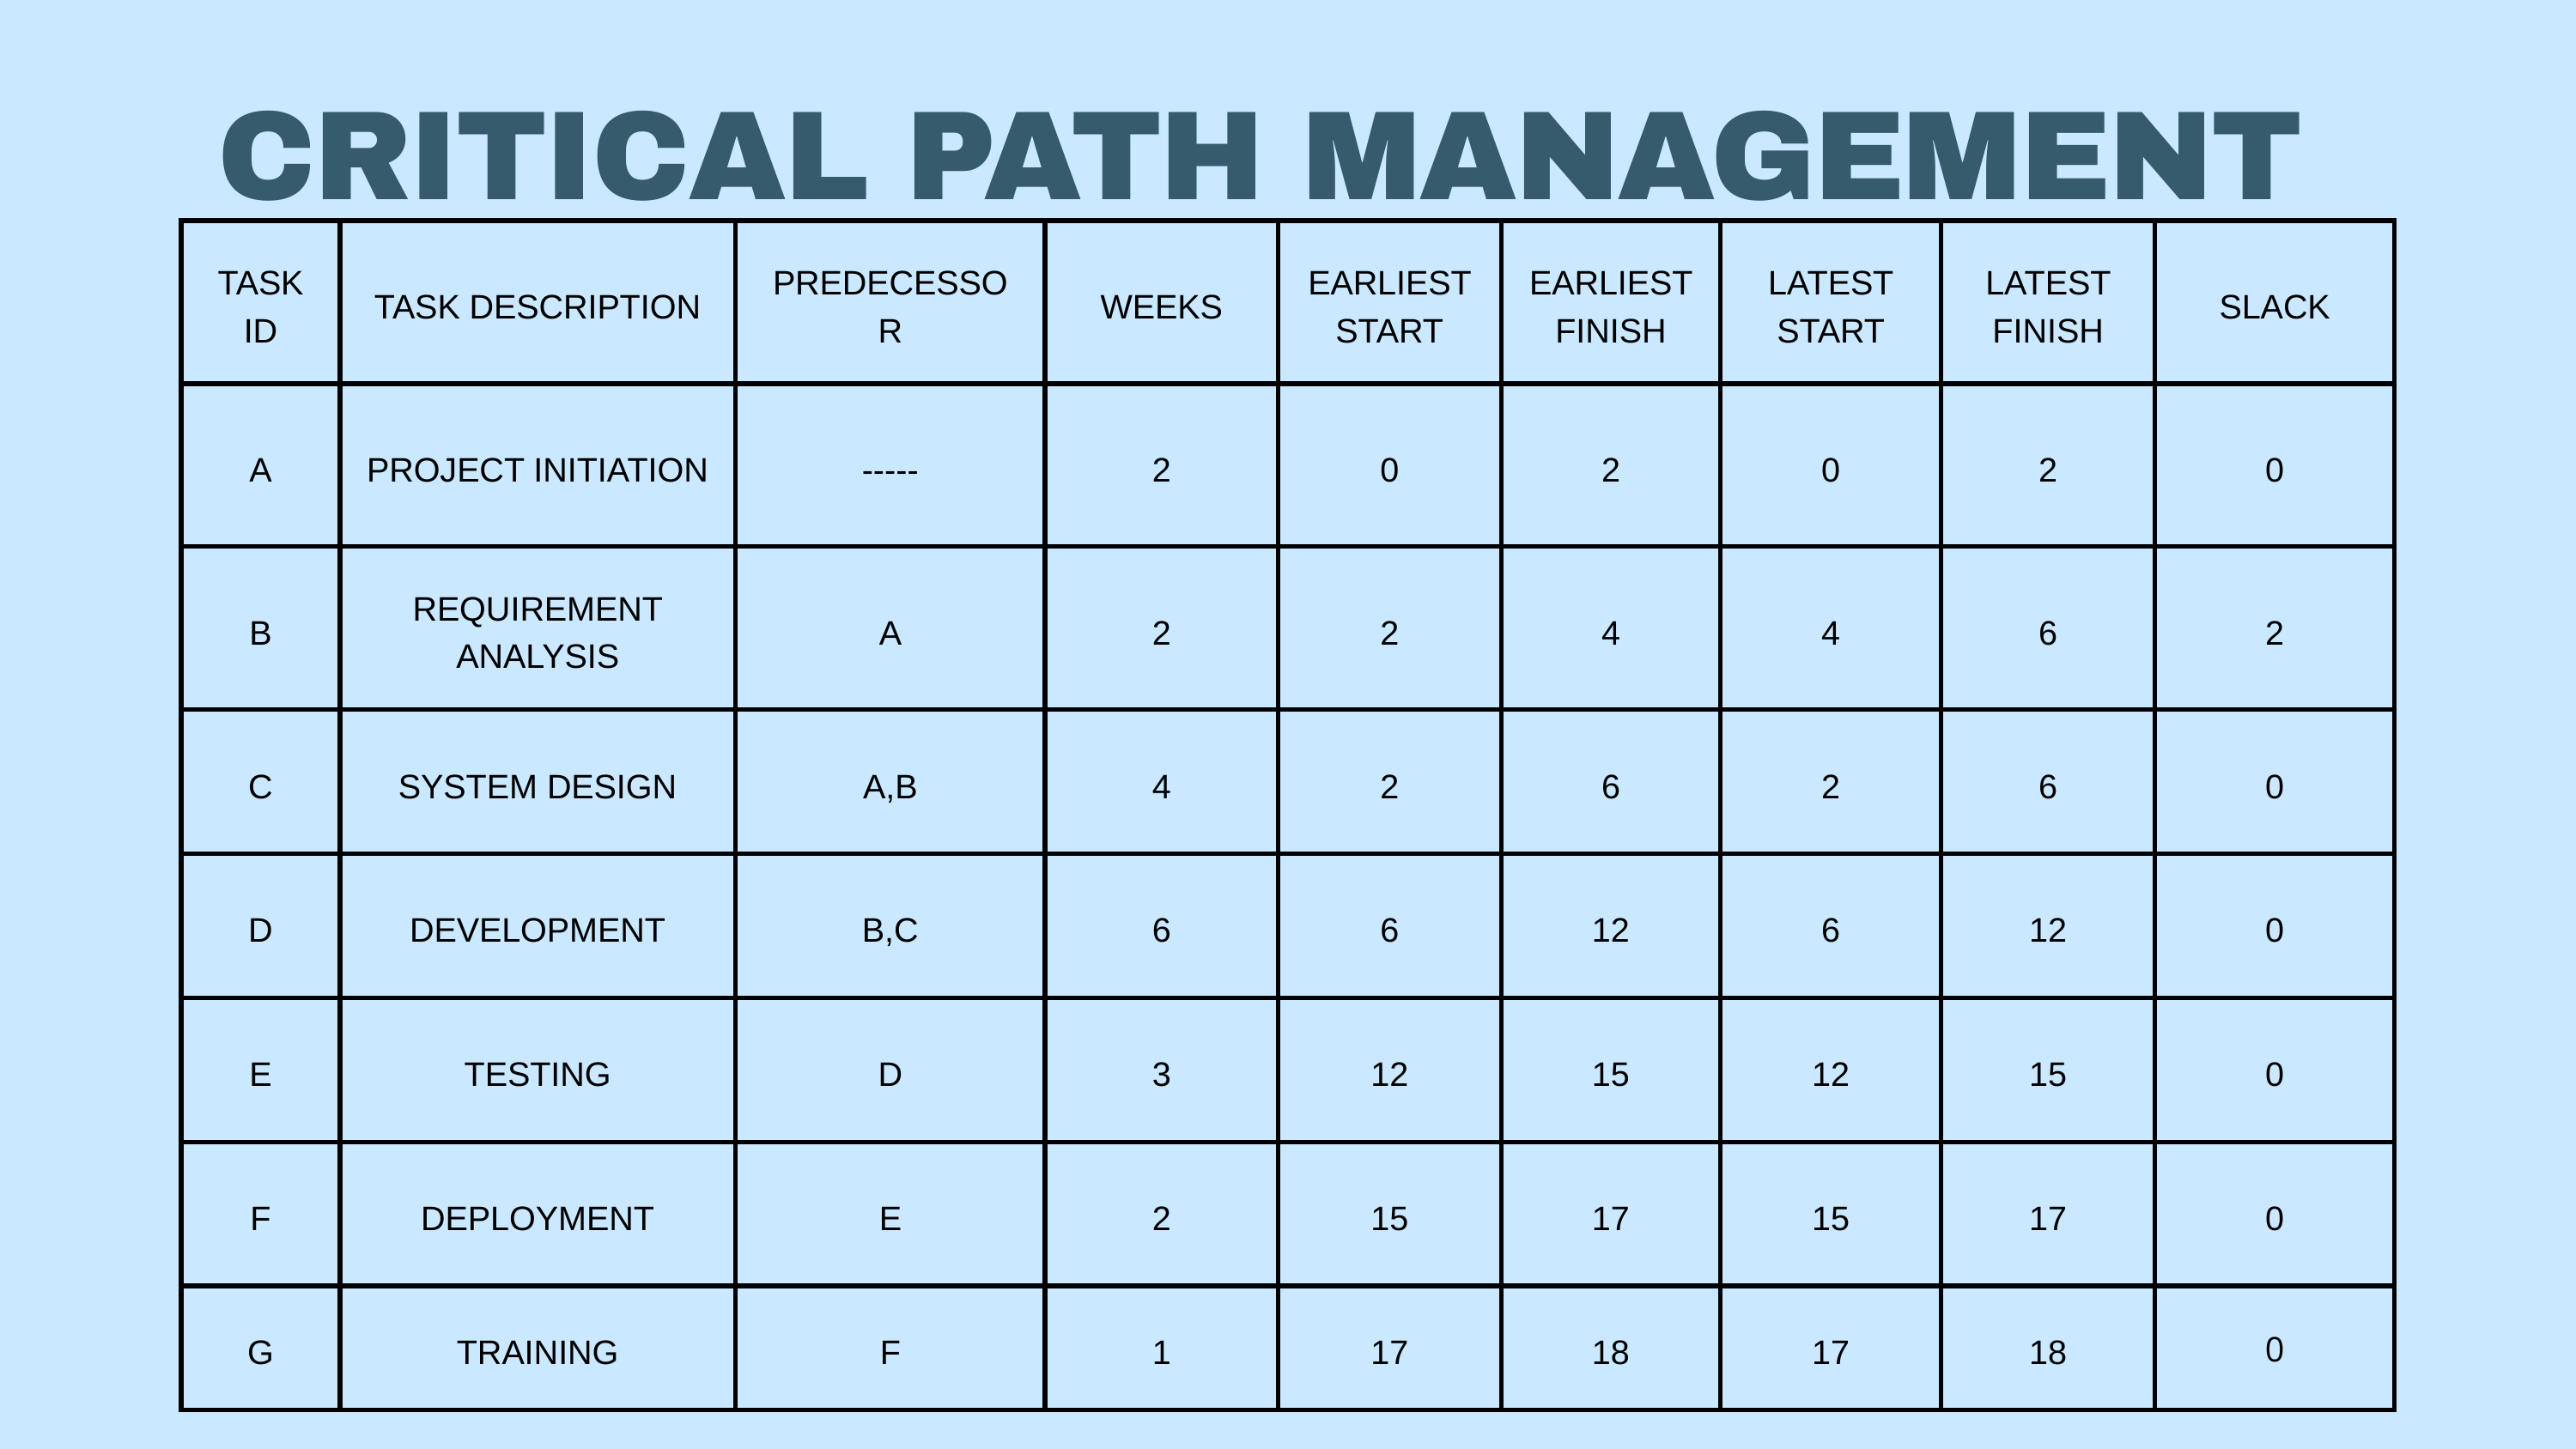

CRITICAL PATH MANAGEMENT
| TASK ID | TASK DESCRIPTION | PREDECESSOR | WEEKS | EARLIEST START | EARLIEST FINISH | LATEST START | LATEST FINISH | SLACK |
| --- | --- | --- | --- | --- | --- | --- | --- | --- |
| A | PROJECT INITIATION | ----- | 2 | 0 | 2 | 0 | 2 | 0 |
| B | REQUIREMENT ANALYSIS | A | 2 | 2 | 4 | 4 | 6 | 2 |
| C | SYSTEM DESIGN | A,B | 4 | 2 | 6 | 2 | 6 | 0 |
| D | DEVELOPMENT | B,C | 6 | 6 | 12 | 6 | 12 | 0 |
| E | TESTING | D | 3 | 12 | 15 | 12 | 15 | 0 |
| F | DEPLOYMENT | E | 2 | 15 | 17 | 15 | 17 | 0 |
| G | TRAINING | F | 1 | 17 | 18 | 17 | 18 | 0 |